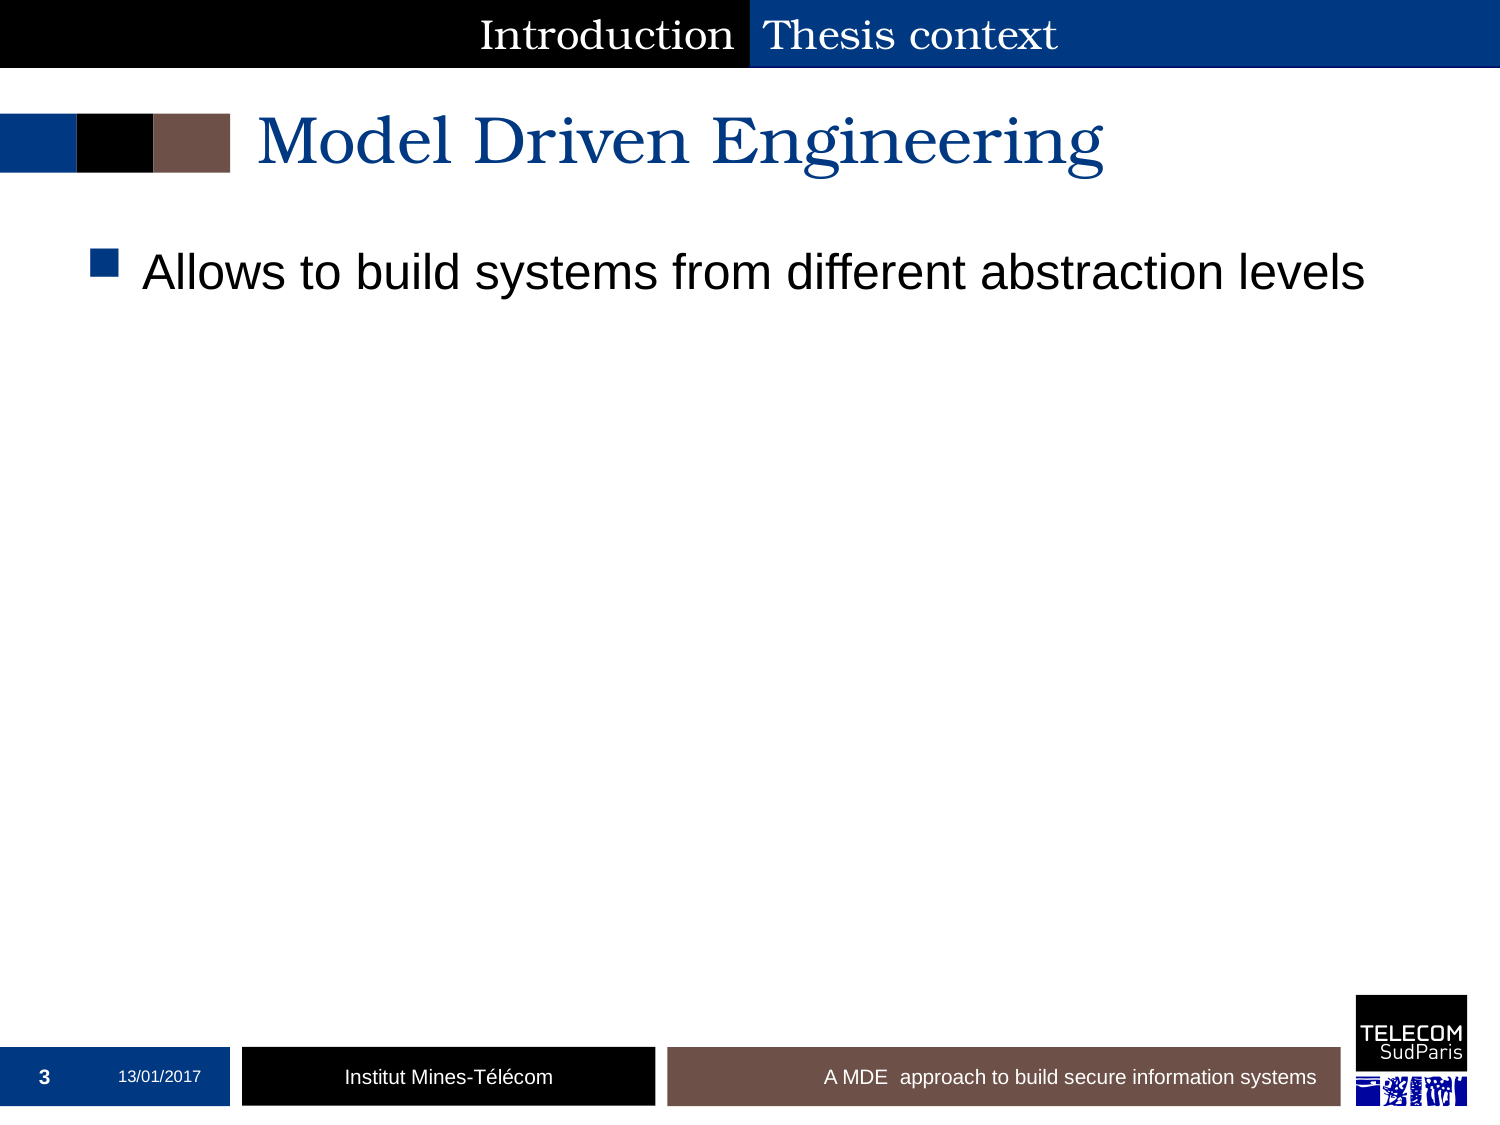

Introduction
Thesis context
# Model Driven Engineering
Allows to build systems from different abstraction levels
3
13/01/2017
A MDE  approach to build secure information systems